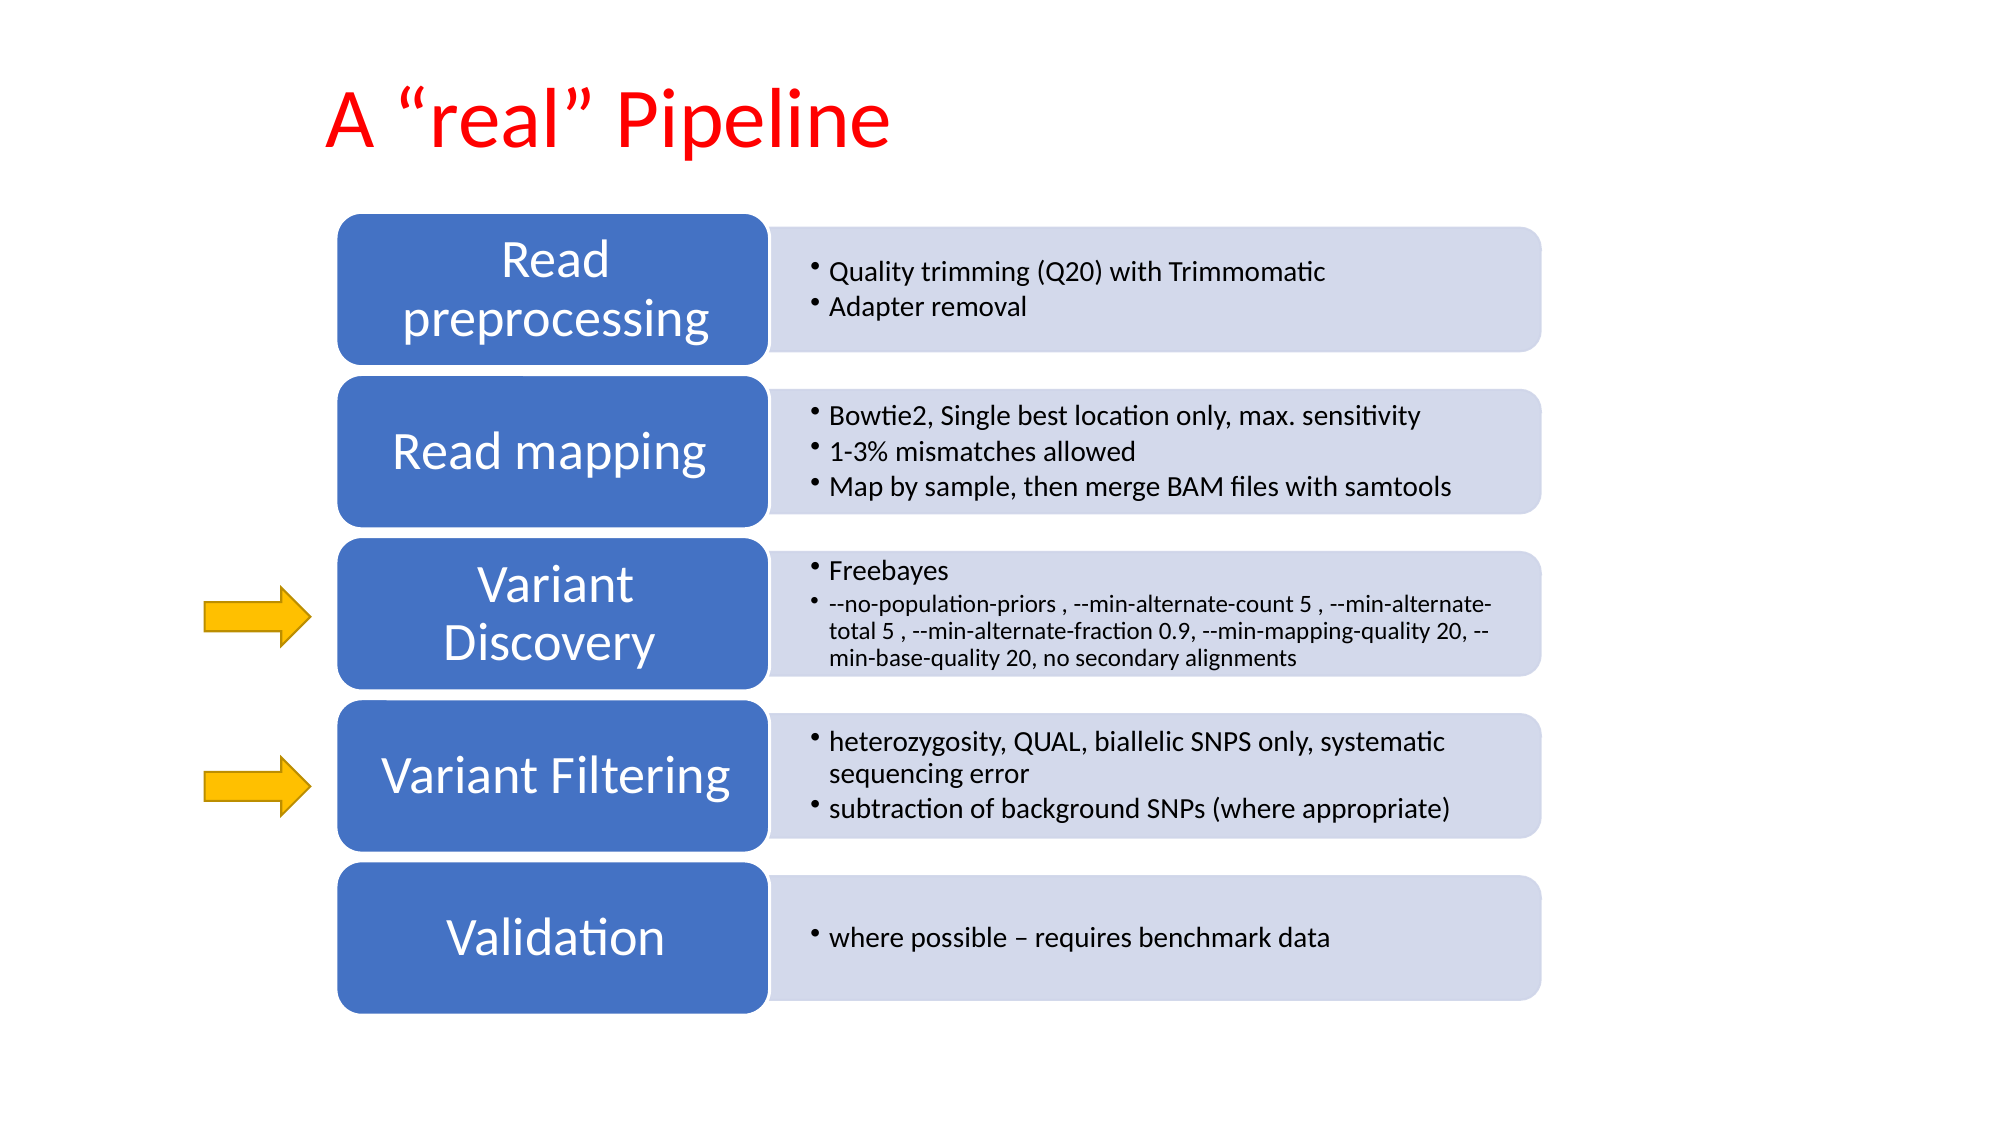

# A “real” Pipeline
Quality trimming (Q20) with Trimmomatic
Adapter removal
Read preprocessing
Bowtie2, Single best location only, max. sensitivity
1-3% mismatches allowed
Map by sample, then merge BAM files with samtools
Read mapping
Freebayes
--no-population-priors , --min-alternate-count 5 , --min-alternate-total 5 , --min-alternate-fraction 0.9, --min-mapping-quality 20, --min-base-quality 20, no secondary alignments
Variant Discovery
heterozygosity, QUAL, biallelic SNPS only, systematic sequencing error
subtraction of background SNPs (where appropriate)
Variant Filtering
where possible – requires benchmark data
Validation